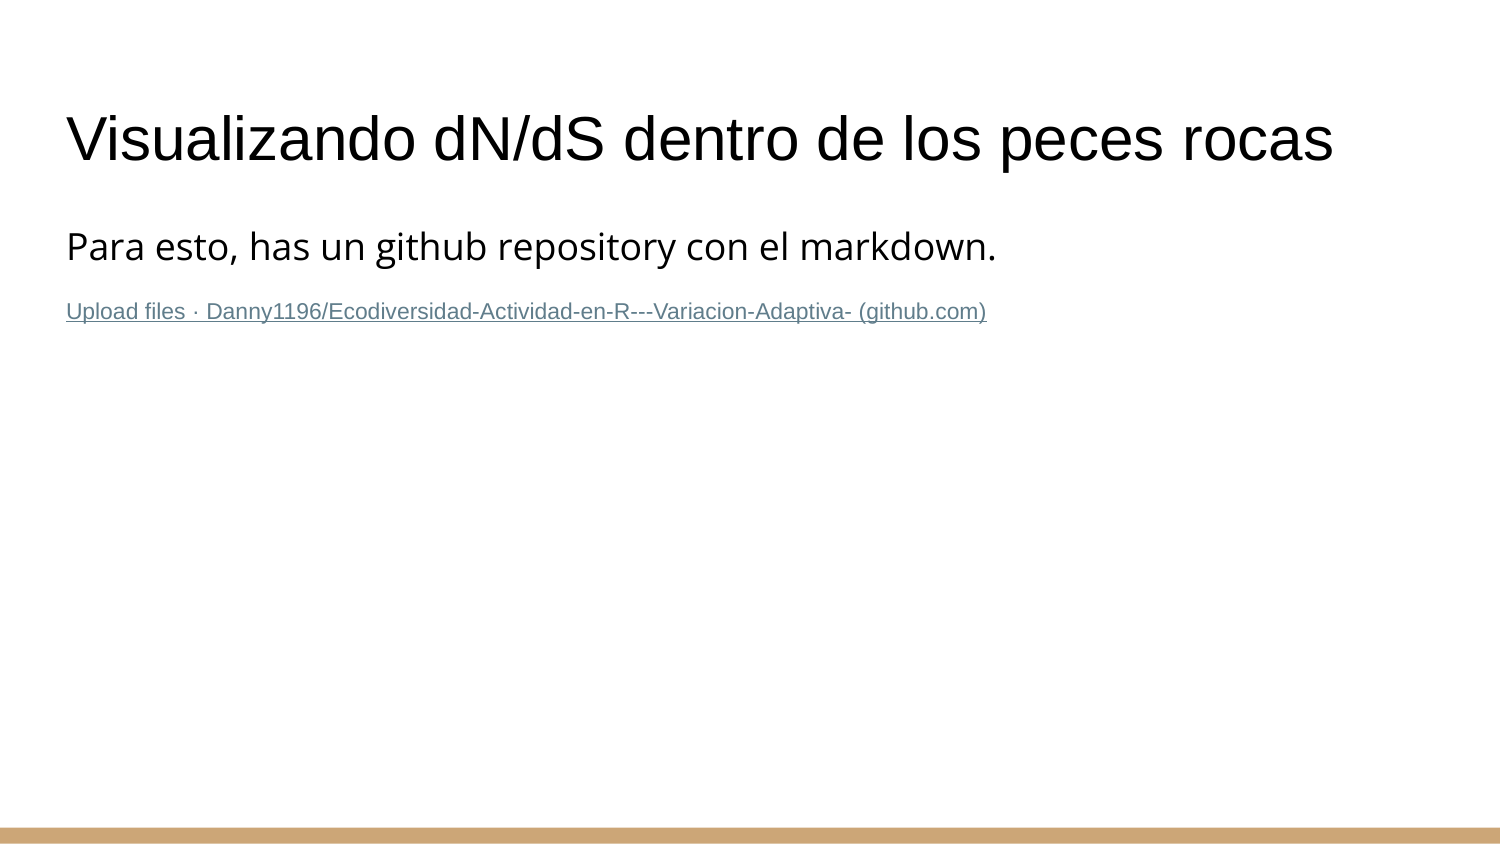

# Visualizando dN/dS dentro de los peces rocas
Para esto, has un github repository con el markdown.
Upload files · Danny1196/Ecodiversidad-Actividad-en-R---Variacion-Adaptiva- (github.com)